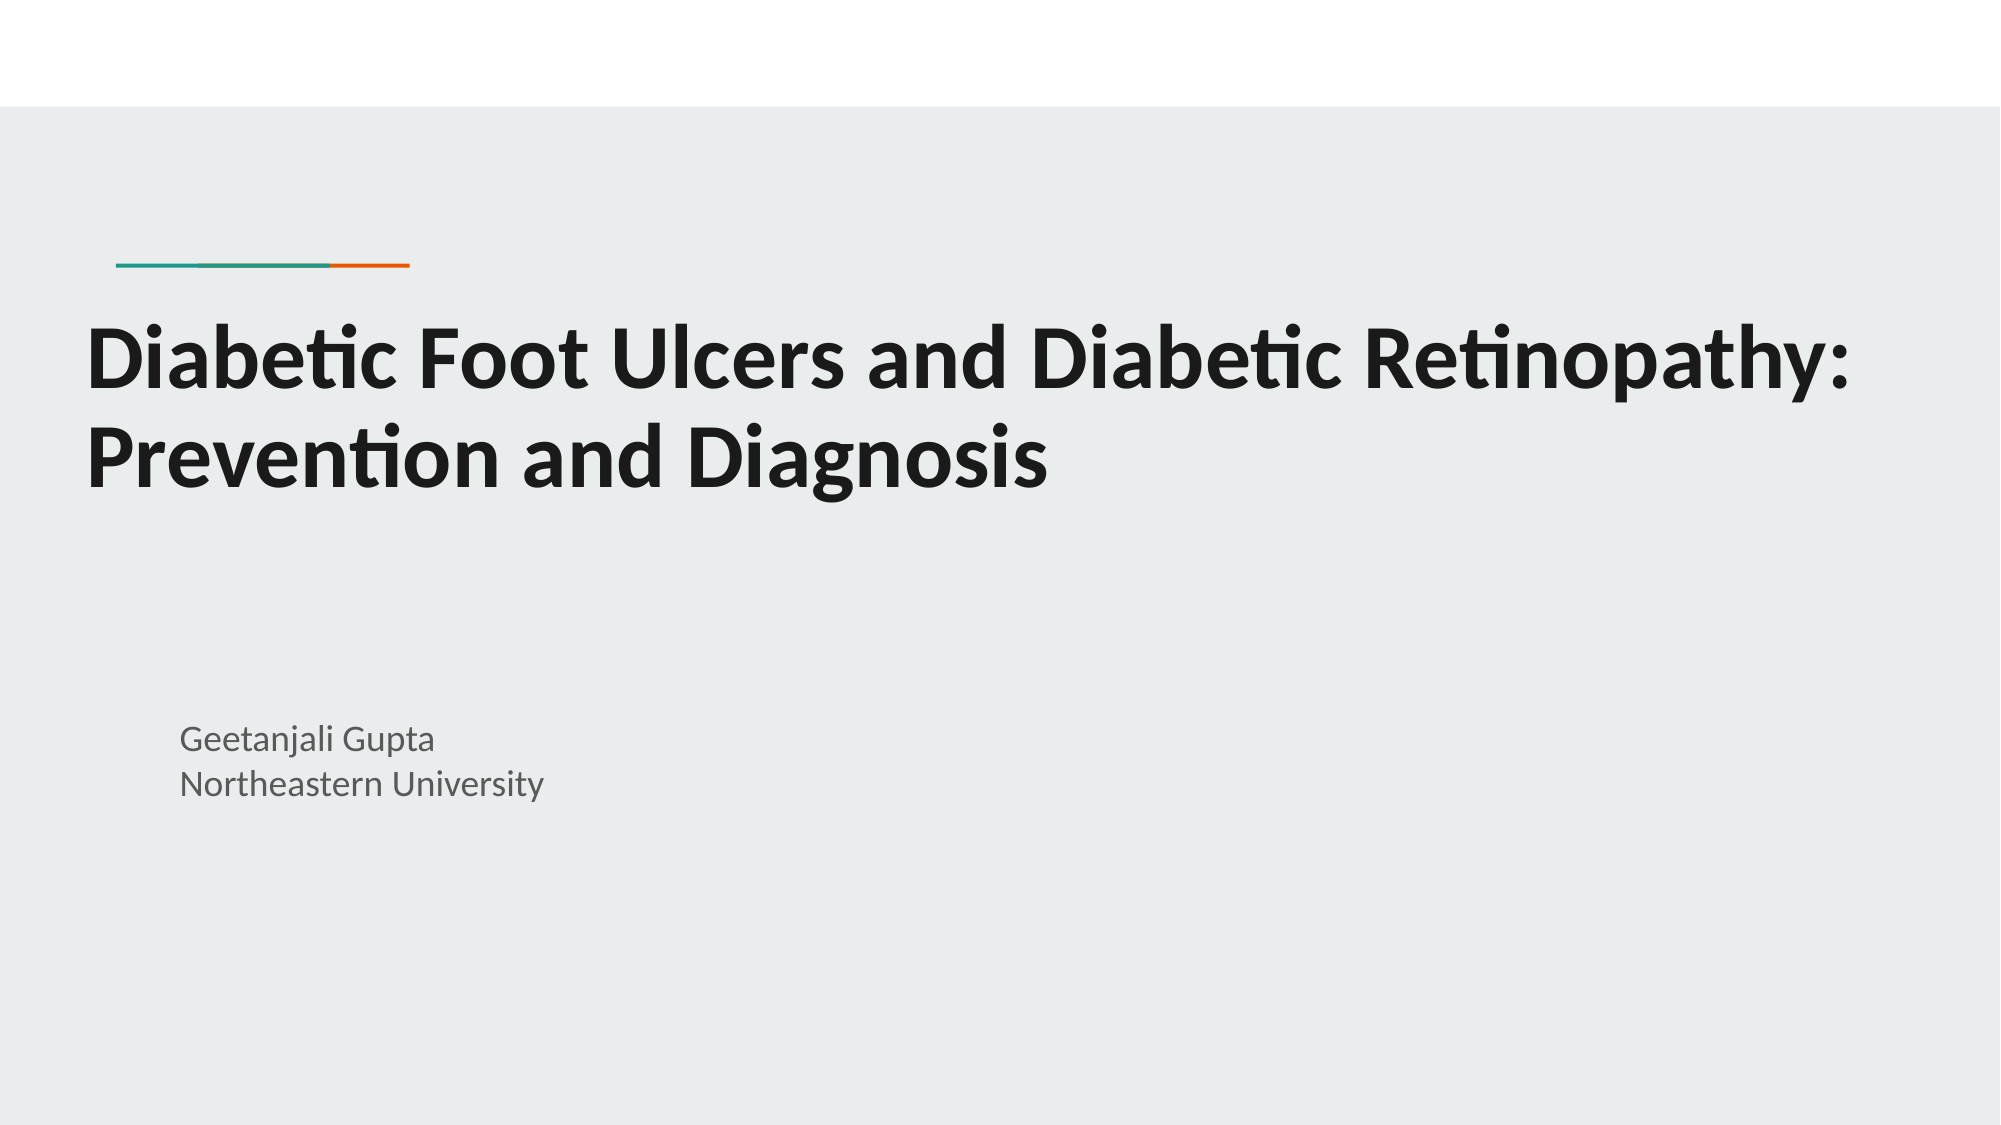

# Diabetic Foot Ulcers and Diabetic Retinopathy:  Prevention and Diagnosis

Geetanjali Gupta
Northeastern University